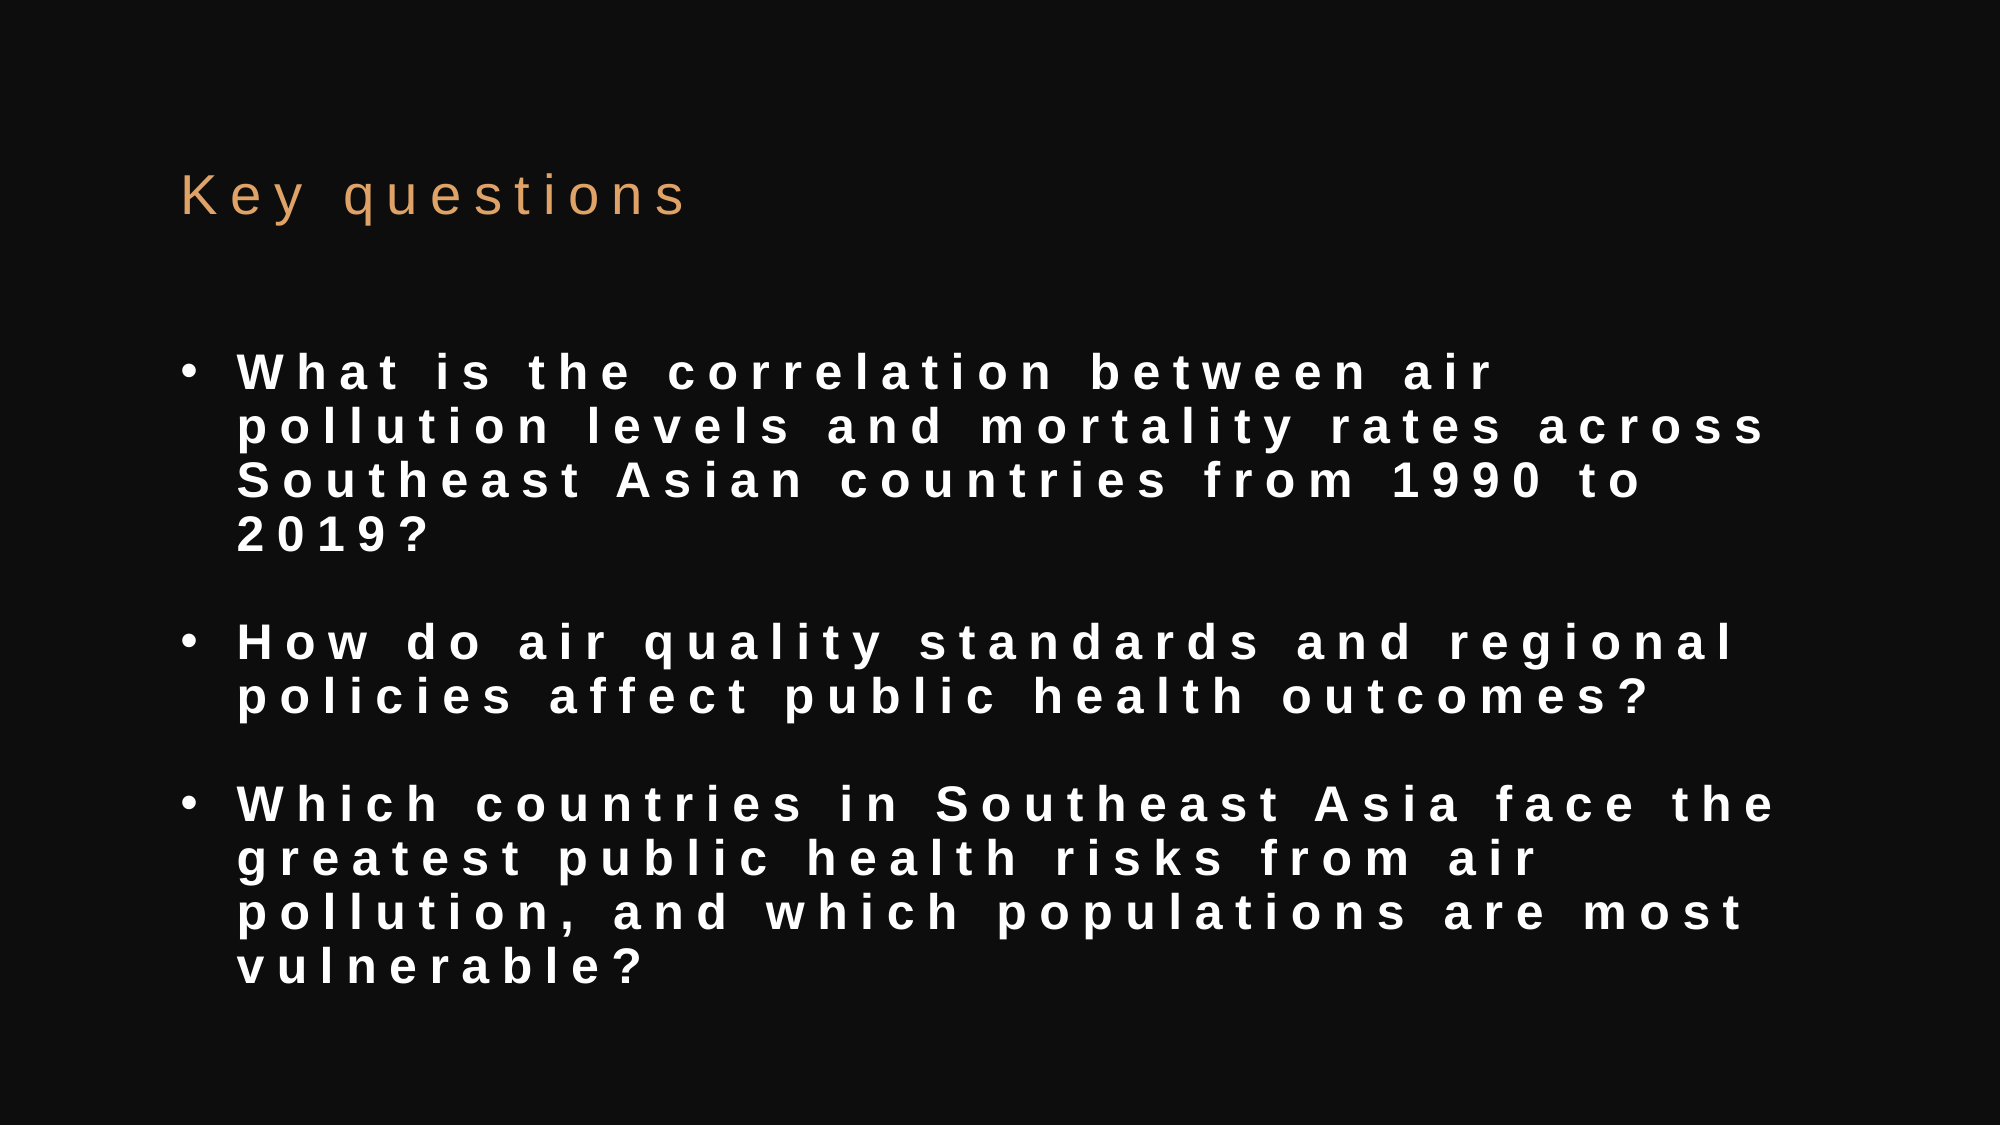

Key questions
What is the correlation between air pollution levels and mortality rates across Southeast Asian countries from 1990 to 2019?

How do air quality standards and regional policies affect public health outcomes?

Which countries in Southeast Asia face the greatest public health risks from air pollution, and which populations are most vulnerable?